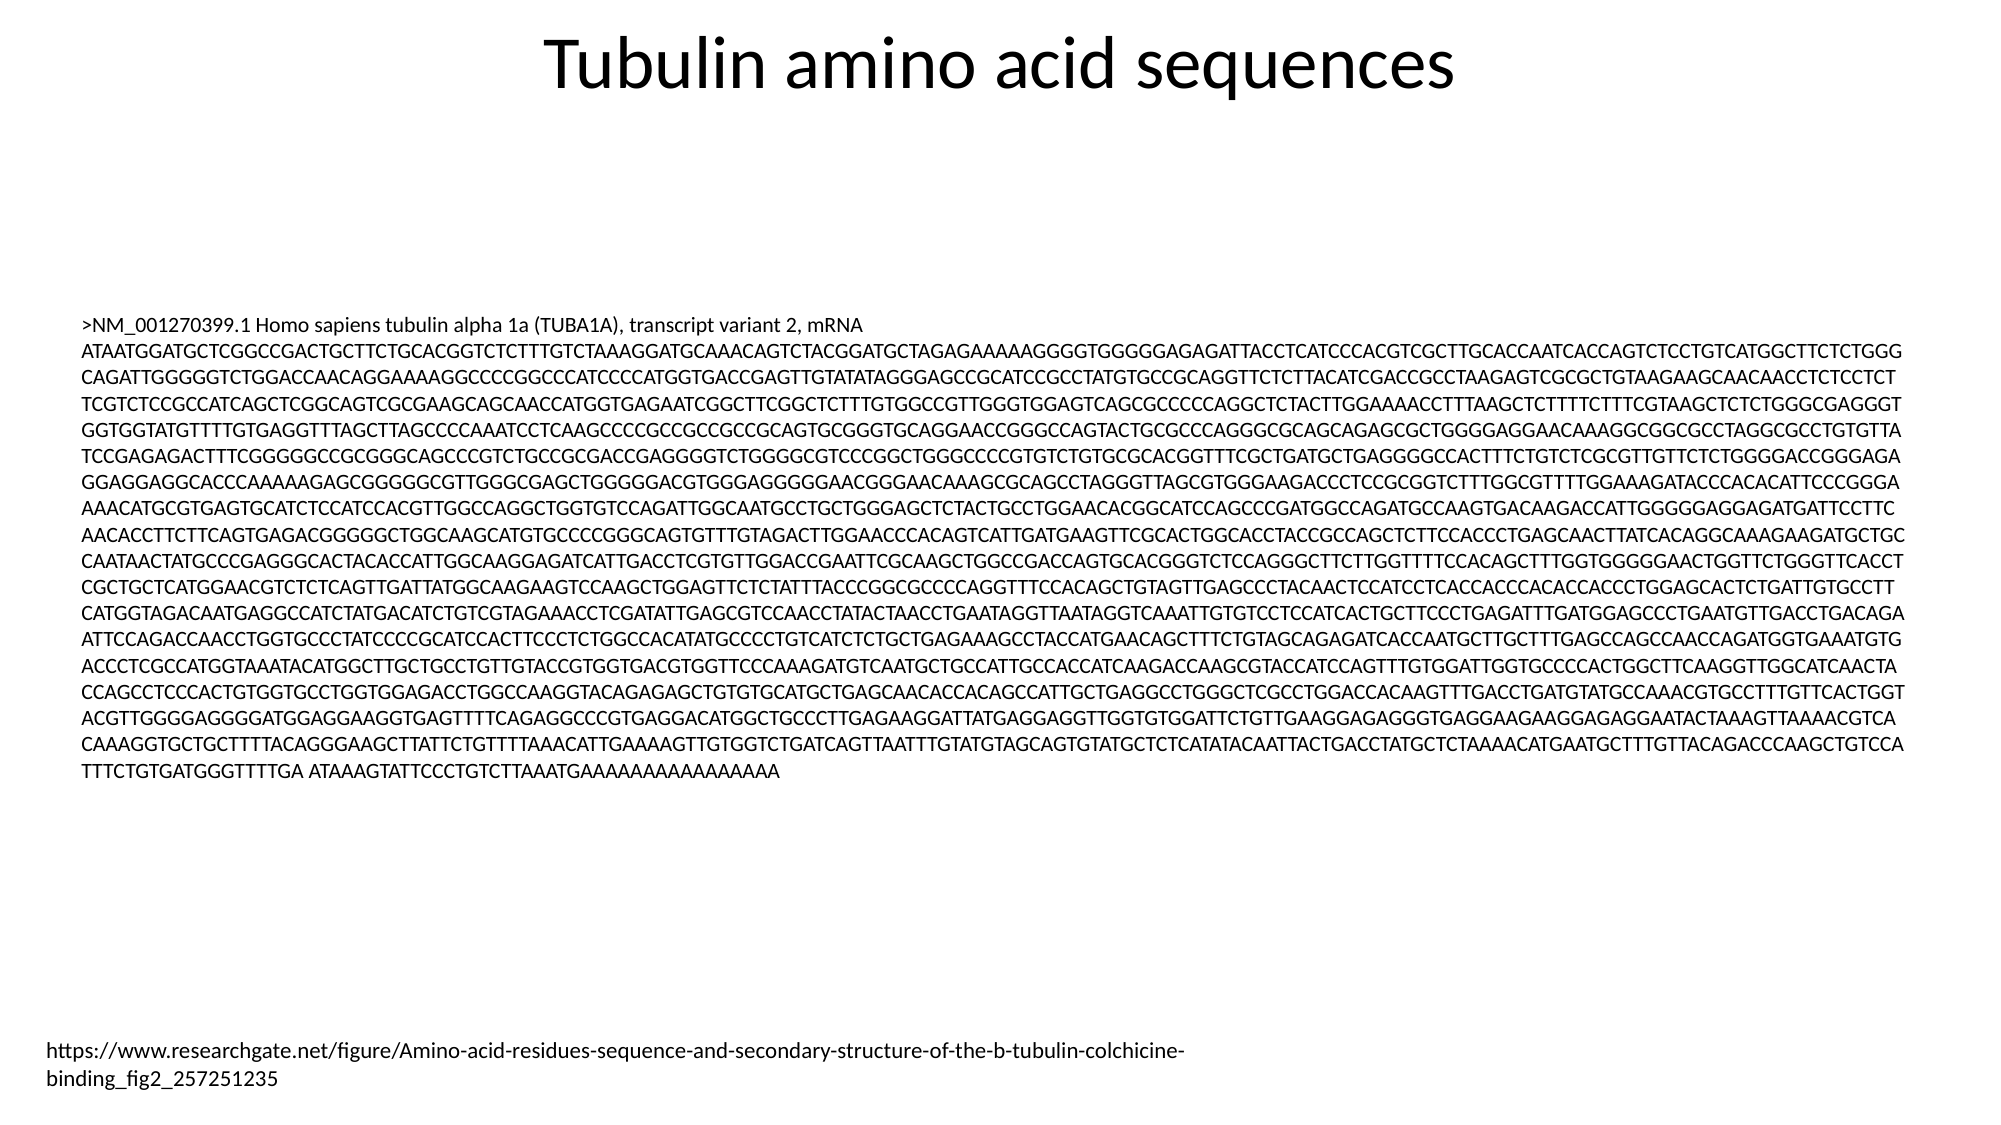

Tubulin amino acid sequences
>NM_001270399.1 Homo sapiens tubulin alpha 1a (TUBA1A), transcript variant 2, mRNA
ATAATGGATGCTCGGCCGACTGCTTCTGCACGGTCTCTTTGTCTAAAGGATGCAAACAGTCTACGGATGCTAGAGAAAAAGGGGTGGGGGAGAGATTACCTCATCCCACGTCGCTTGCACCAATCACCAGTCTCCTGTCATGGCTTCTCTGGGCAGATTGGGGGTCTGGACCAACAGGAAAAGGCCCCGGCCCATCCCCATGGTGACCGAGTTGTATATAGGGAGCCGCATCCGCCTATGTGCCGCAGGTTCTCTTACATCGACCGCCTAAGAGTCGCGCTGTAAGAAGCAACAACCTCTCCTCTTCGTCTCCGCCATCAGCTCGGCAGTCGCGAAGCAGCAACCATGGTGAGAATCGGCTTCGGCTCTTTGTGGCCGTTGGGTGGAGTCAGCGCCCCCAGGCTCTACTTGGAAAACCTTTAAGCTCTTTTCTTTCGTAAGCTCTCTGGGCGAGGGTGGTGGTATGTTTTGTGAGGTTTAGCTTAGCCCCAAATCCTCAAGCCCCGCCGCCGCCGCAGTGCGGGTGCAGGAACCGGGCCAGTACTGCGCCCAGGGCGCAGCAGAGCGCTGGGGAGGAACAAAGGCGGCGCCTAGGCGCCTGTGTTATCCGAGAGACTTTCGGGGGCCGCGGGCAGCCCGTCTGCCGCGACCGAGGGGTCTGGGGCGTCCCGGCTGGGCCCCGTGTCTGTGCGCACGGTTTCGCTGATGCTGAGGGGCCACTTTCTGTCTCGCGTTGTTCTCTGGGGACCGGGAGAGGAGGAGGCACCCAAAAAGAGCGGGGGCGTTGGGCGAGCTGGGGGACGTGGGAGGGGGAACGGGAACAAAGCGCAGCCTAGGGTTAGCGTGGGAAGACCCTCCGCGGTCTTTGGCGTTTTGGAAAGATACCCACACATTCCCGGGAAAACATGCGTGAGTGCATCTCCATCCACGTTGGCCAGGCTGGTGTCCAGATTGGCAATGCCTGCTGGGAGCTCTACTGCCTGGAACACGGCATCCAGCCCGATGGCCAGATGCCAAGTGACAAGACCATTGGGGGAGGAGATGATTCCTTCAACACCTTCTTCAGTGAGACGGGGGCTGGCAAGCATGTGCCCCGGGCAGTGTTTGTAGACTTGGAACCCACAGTCATTGATGAAGTTCGCACTGGCACCTACCGCCAGCTCTTCCACCCTGAGCAACTTATCACAGGCAAAGAAGATGCTGCCAATAACTATGCCCGAGGGCACTACACCATTGGCAAGGAGATCATTGACCTCGTGTTGGACCGAATTCGCAAGCTGGCCGACCAGTGCACGGGTCTCCAGGGCTTCTTGGTTTTCCACAGCTTTGGTGGGGGAACTGGTTCTGGGTTCACCTCGCTGCTCATGGAACGTCTCTCAGTTGATTATGGCAAGAAGTCCAAGCTGGAGTTCTCTATTTACCCGGCGCCCCAGGTTTCCACAGCTGTAGTTGAGCCCTACAACTCCATCCTCACCACCCACACCACCCTGGAGCACTCTGATTGTGCCTTCATGGTAGACAATGAGGCCATCTATGACATCTGTCGTAGAAACCTCGATATTGAGCGTCCAACCTATACTAACCTGAATAGGTTAATAGGTCAAATTGTGTCCTCCATCACTGCTTCCCTGAGATTTGATGGAGCCCTGAATGTTGACCTGACAGAATTCCAGACCAACCTGGTGCCCTATCCCCGCATCCACTTCCCTCTGGCCACATATGCCCCTGTCATCTCTGCTGAGAAAGCCTACCATGAACAGCTTTCTGTAGCAGAGATCACCAATGCTTGCTTTGAGCCAGCCAACCAGATGGTGAAATGTGACCCTCGCCATGGTAAATACATGGCTTGCTGCCTGTTGTACCGTGGTGACGTGGTTCCCAAAGATGTCAATGCTGCCATTGCCACCATCAAGACCAAGCGTACCATCCAGTTTGTGGATTGGTGCCCCACTGGCTTCAAGGTTGGCATCAACTACCAGCCTCCCACTGTGGTGCCTGGTGGAGACCTGGCCAAGGTACAGAGAGCTGTGTGCATGCTGAGCAACACCACAGCCATTGCTGAGGCCTGGGCTCGCCTGGACCACAAGTTTGACCTGATGTATGCCAAACGTGCCTTTGTTCACTGGTACGTTGGGGAGGGGATGGAGGAAGGTGAGTTTTCAGAGGCCCGTGAGGACATGGCTGCCCTTGAGAAGGATTATGAGGAGGTTGGTGTGGATTCTGTTGAAGGAGAGGGTGAGGAAGAAGGAGAGGAATACTAAAGTTAAAACGTCACAAAGGTGCTGCTTTTACAGGGAAGCTTATTCTGTTTTAAACATTGAAAAGTTGTGGTCTGATCAGTTAATTTGTATGTAGCAGTGTATGCTCTCATATACAATTACTGACCTATGCTCTAAAACATGAATGCTTTGTTACAGACCCAAGCTGTCCATTTCTGTGATGGGTTTTGA ATAAAGTATTCCCTGTCTTAAATGAAAAAAAAAAAAAAAA
https://www.researchgate.net/figure/Amino-acid-residues-sequence-and-secondary-structure-of-the-b-tubulin-colchicine-binding_fig2_257251235